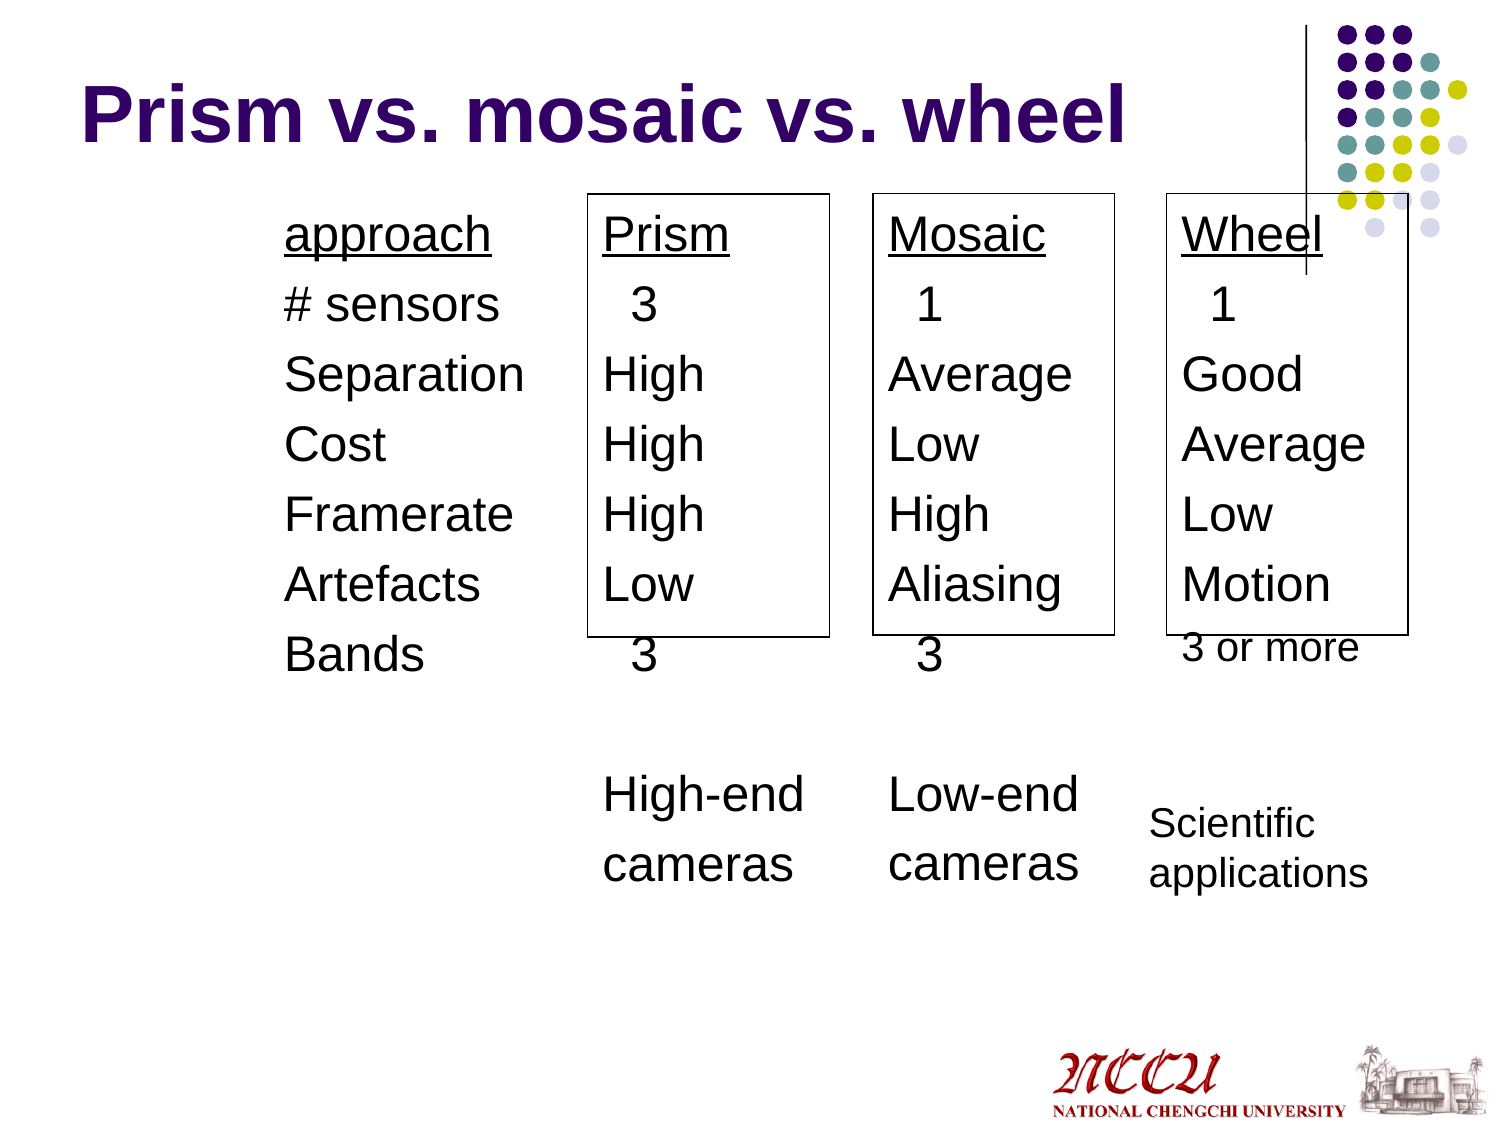

# Prism vs. mosaic vs. wheel
approach
# sensors
Separation
Cost
Framerate
Artefacts
Bands

Prism
  3
High
High
High
Low
  3

High-end
cameras

Mosaic
  1
Average
Low
High
Aliasing
  3

Low-end
cameras

Wheel
  1
Good
Average
Low
Motion
3 or more
Scientific applications